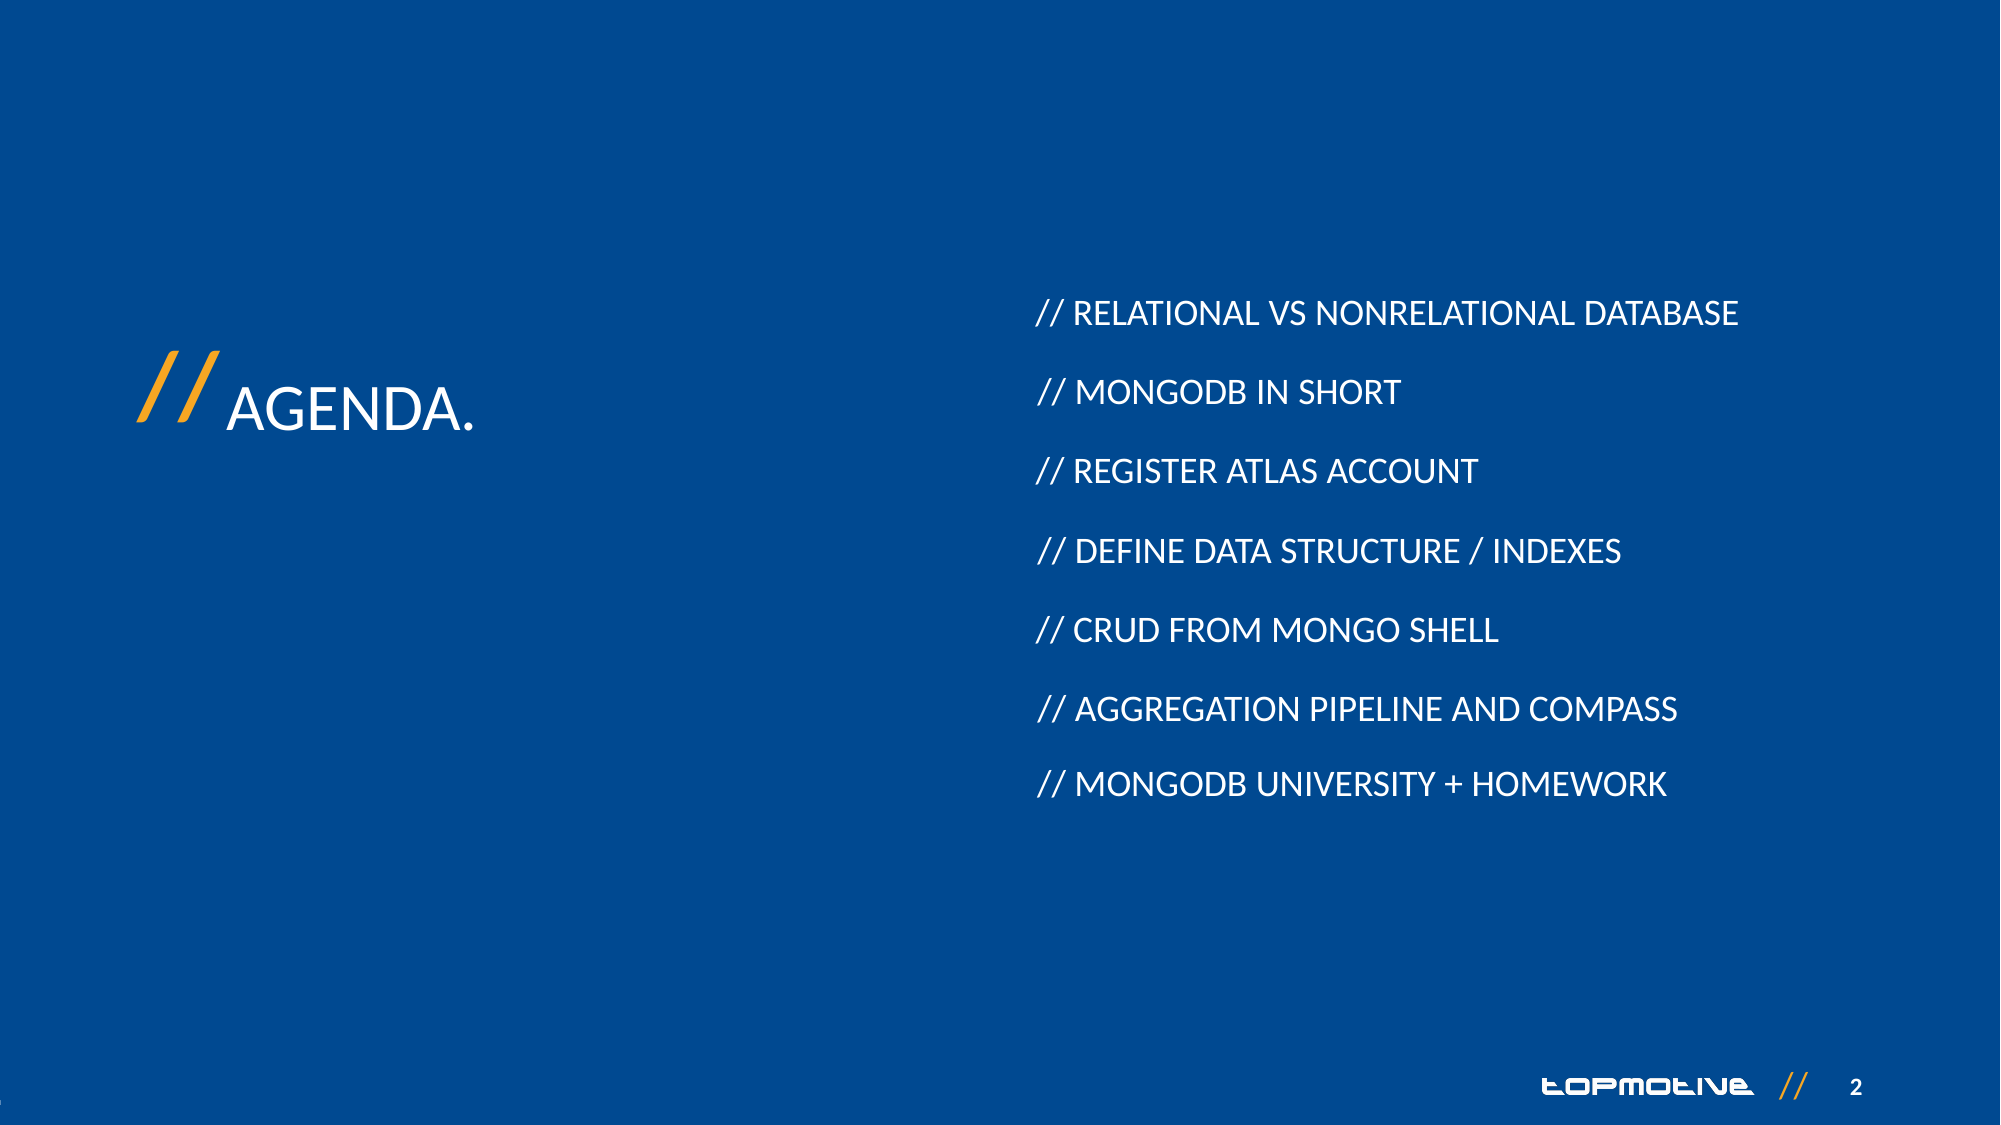

// Relational vs nonrelational database
// Mongodb in short
// Register atlas account
// Define Data Structure / indexes
// CRUD from Mongo SHell
// Aggregation pipeline and compass
// Mongodb university + homework
2